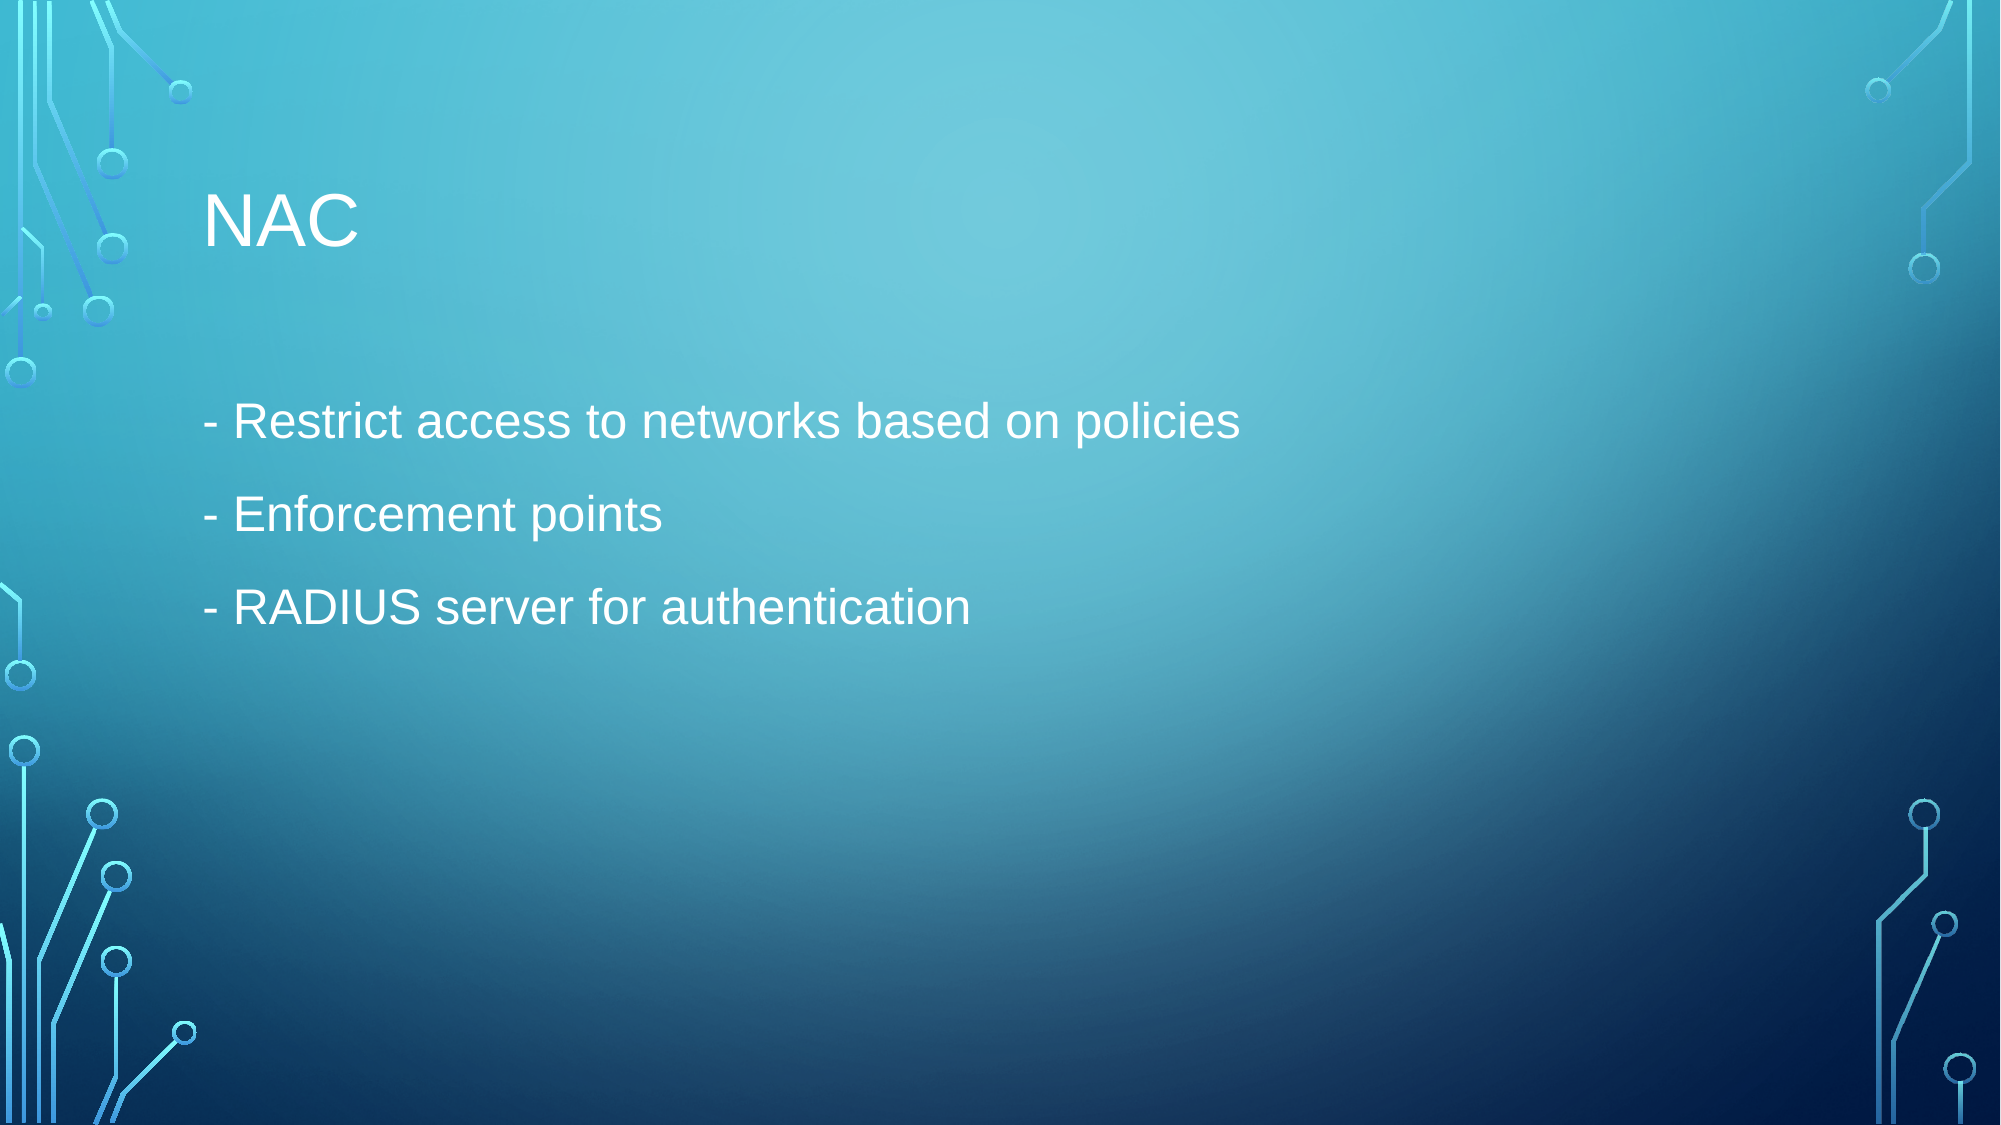

# NAC
- Restrict access to networks based on policies
- Enforcement points
- RADIUS server for authentication